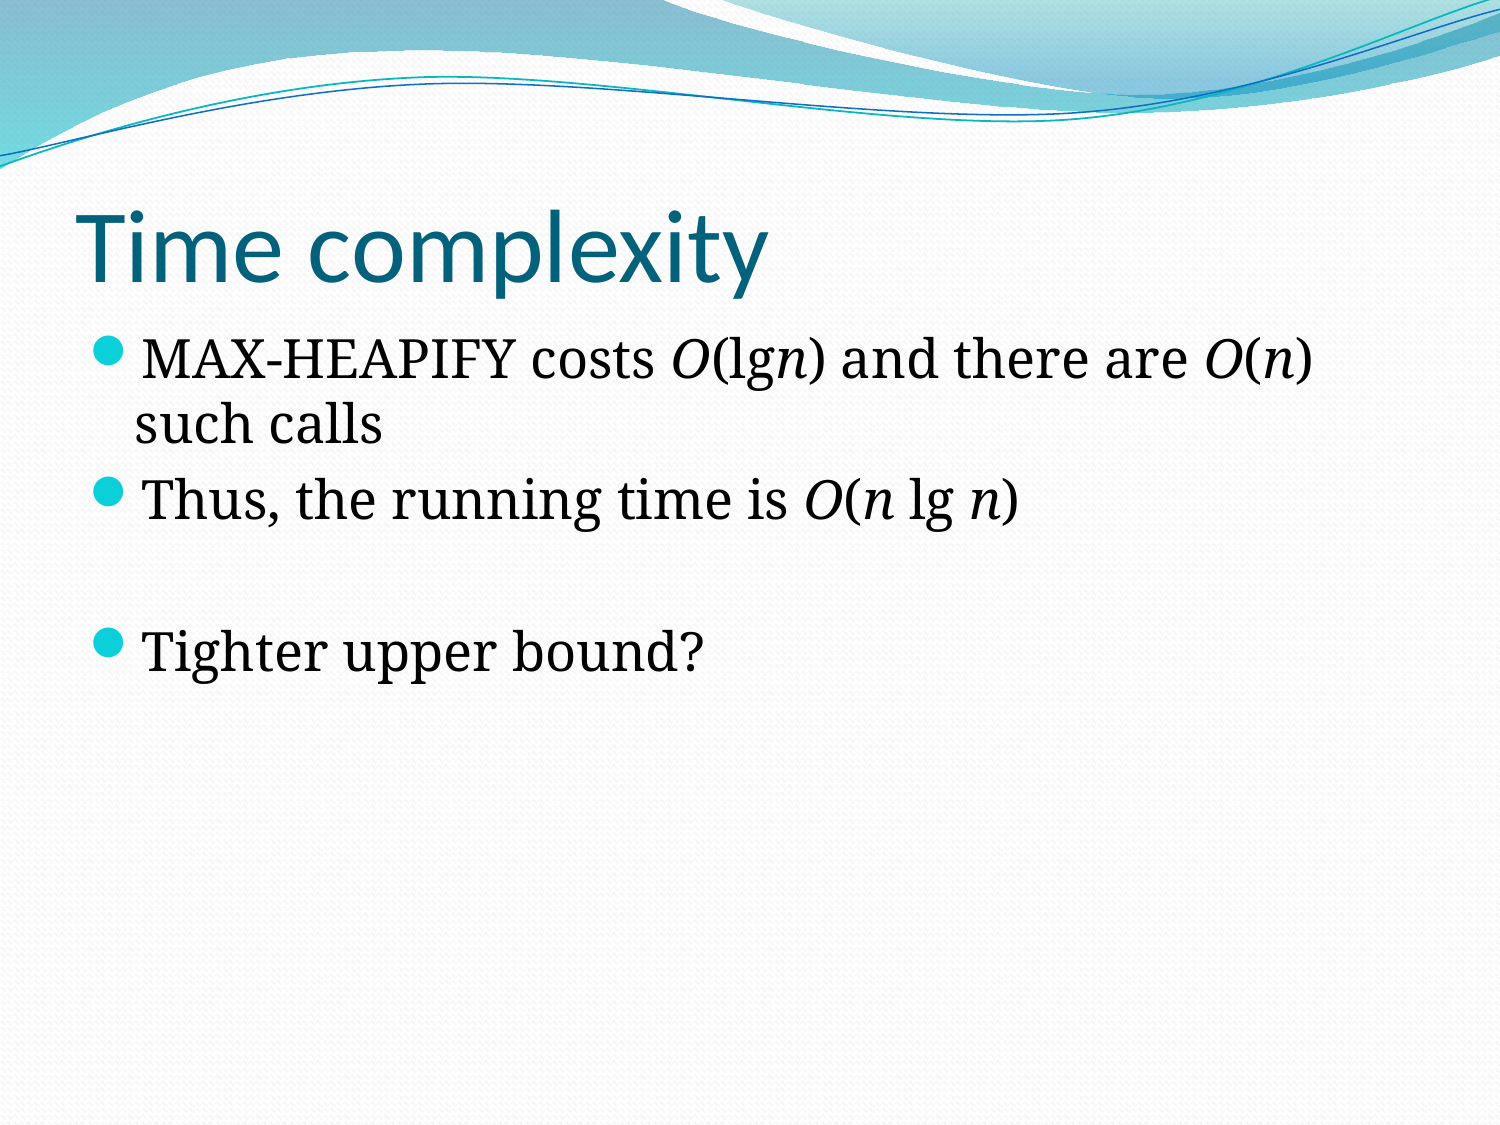

# Time complexity
MAX-HEAPIFY costs O(lgn) and there are O(n) such calls
Thus, the running time is O(n lg n)

Tighter upper bound?